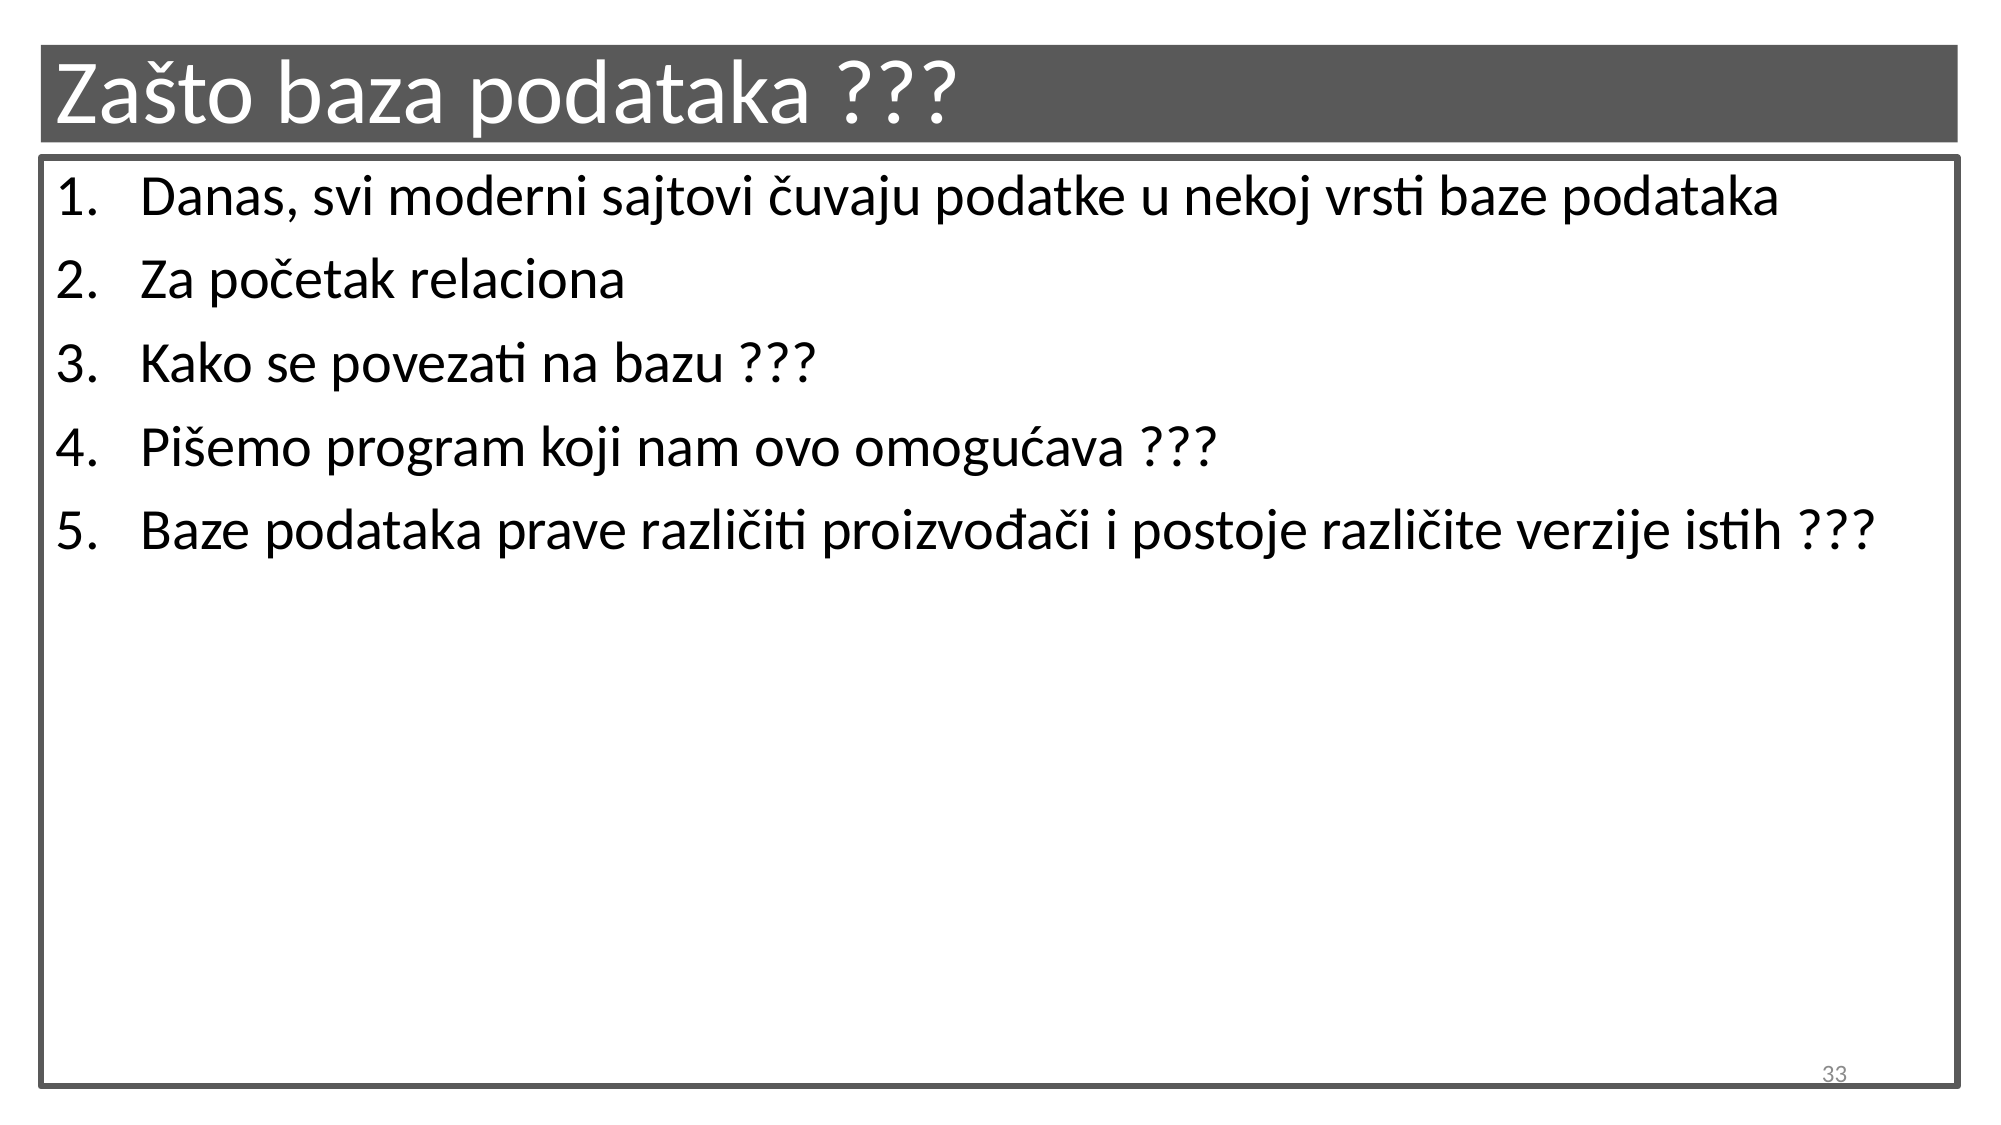

# Zašto baza podataka ???
Danas, svi moderni sajtovi čuvaju podatke u nekoj vrsti baze podataka
Za početak relaciona
Kako se povezati na bazu ???
Pišemo program koji nam ovo omogućava ???
Baze podataka prave različiti proizvođači i postoje različite verzije istih ???
33